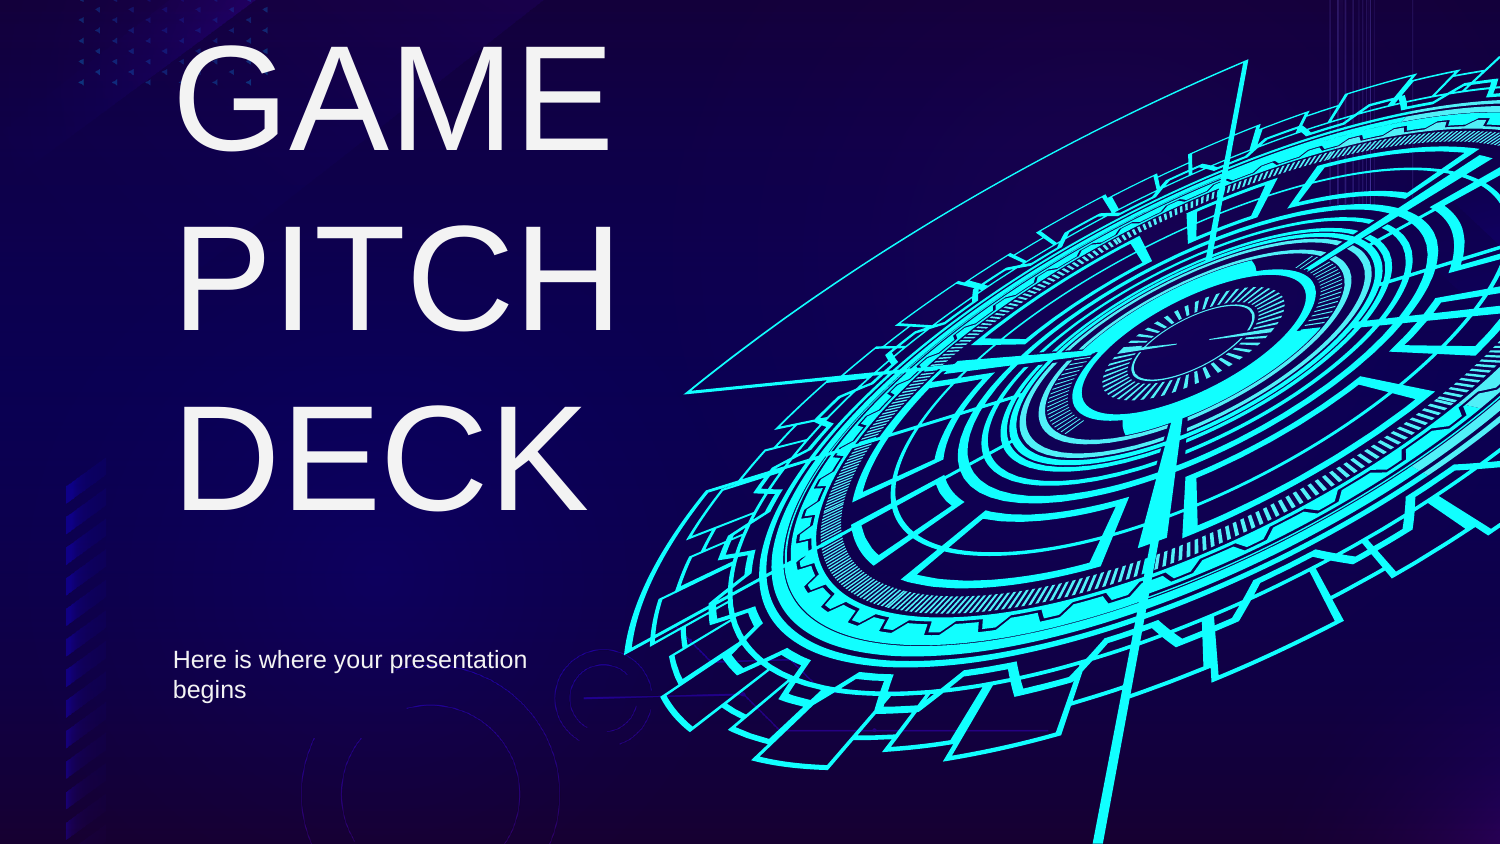

# VIDEO GAME PITCH DECK
Here is where your presentation begins